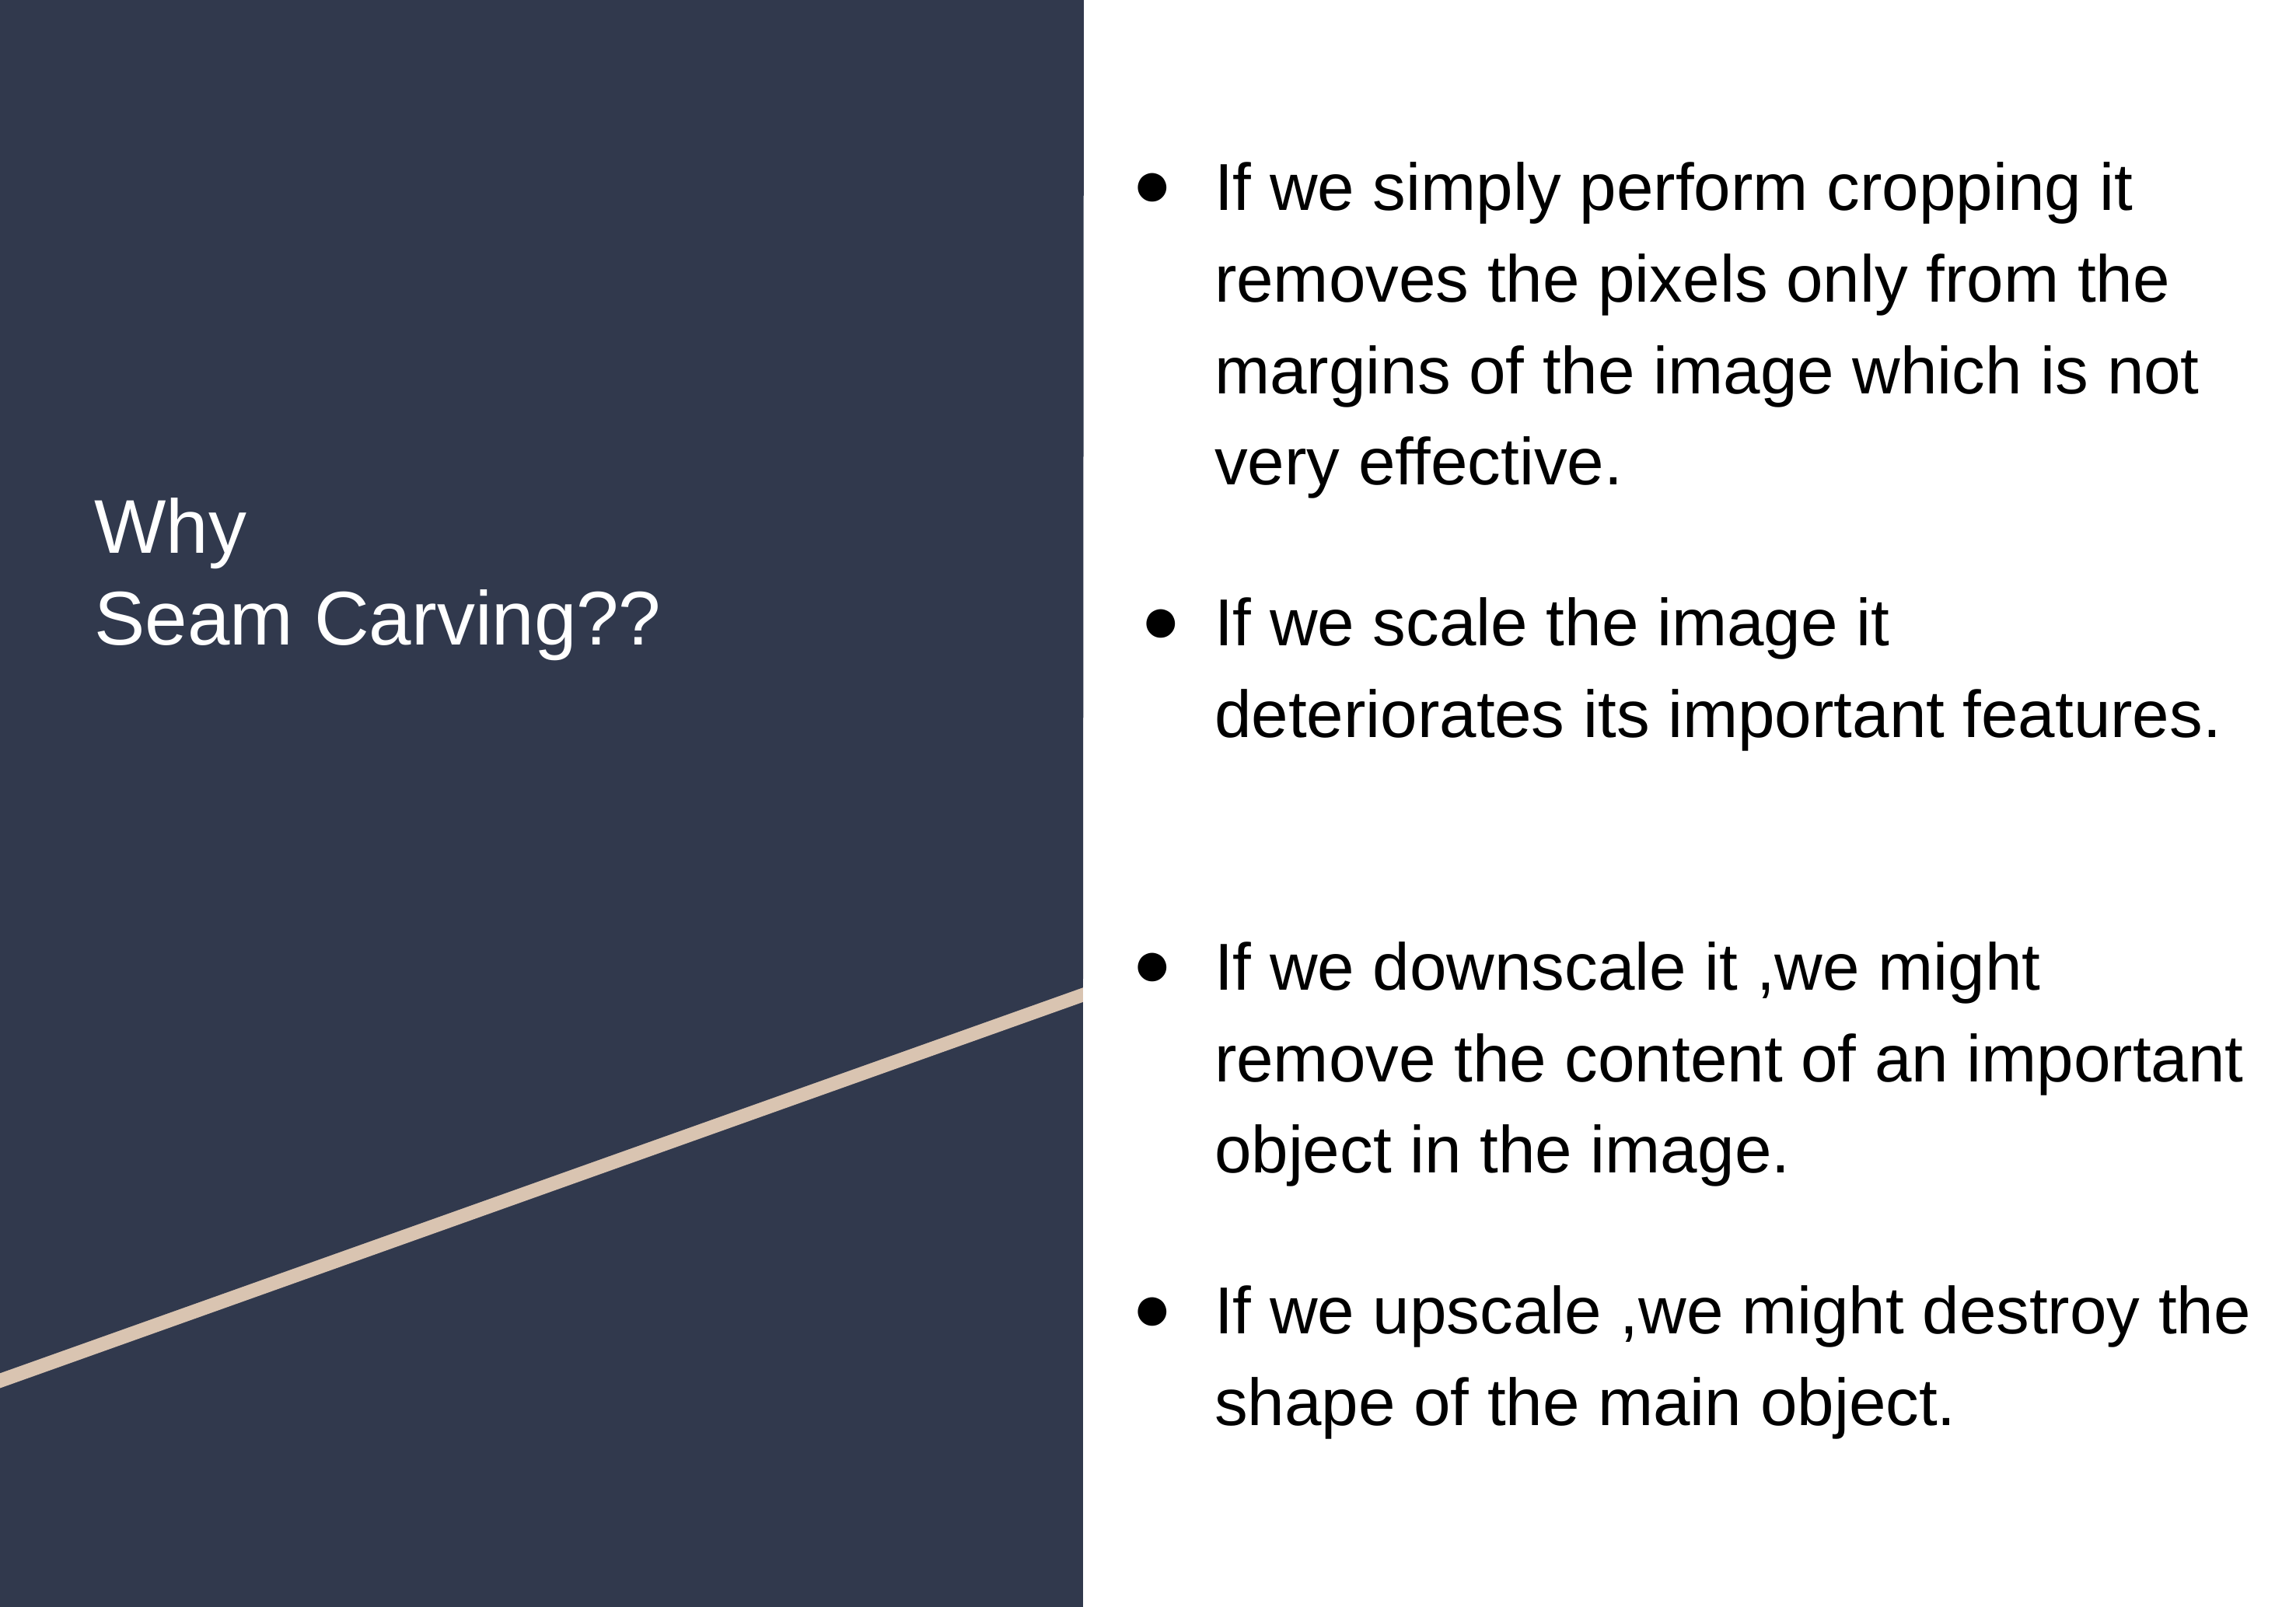

If we simply perform cropping it removes the pixels only from the margins of the image which is not very effective.

If we scale the image it deteriorates its important features.

If we downscale it ,we might remove the content of an important object in the image.

If we upscale ,we might destroy the shape of the main object.

# Why
Seam Carving??